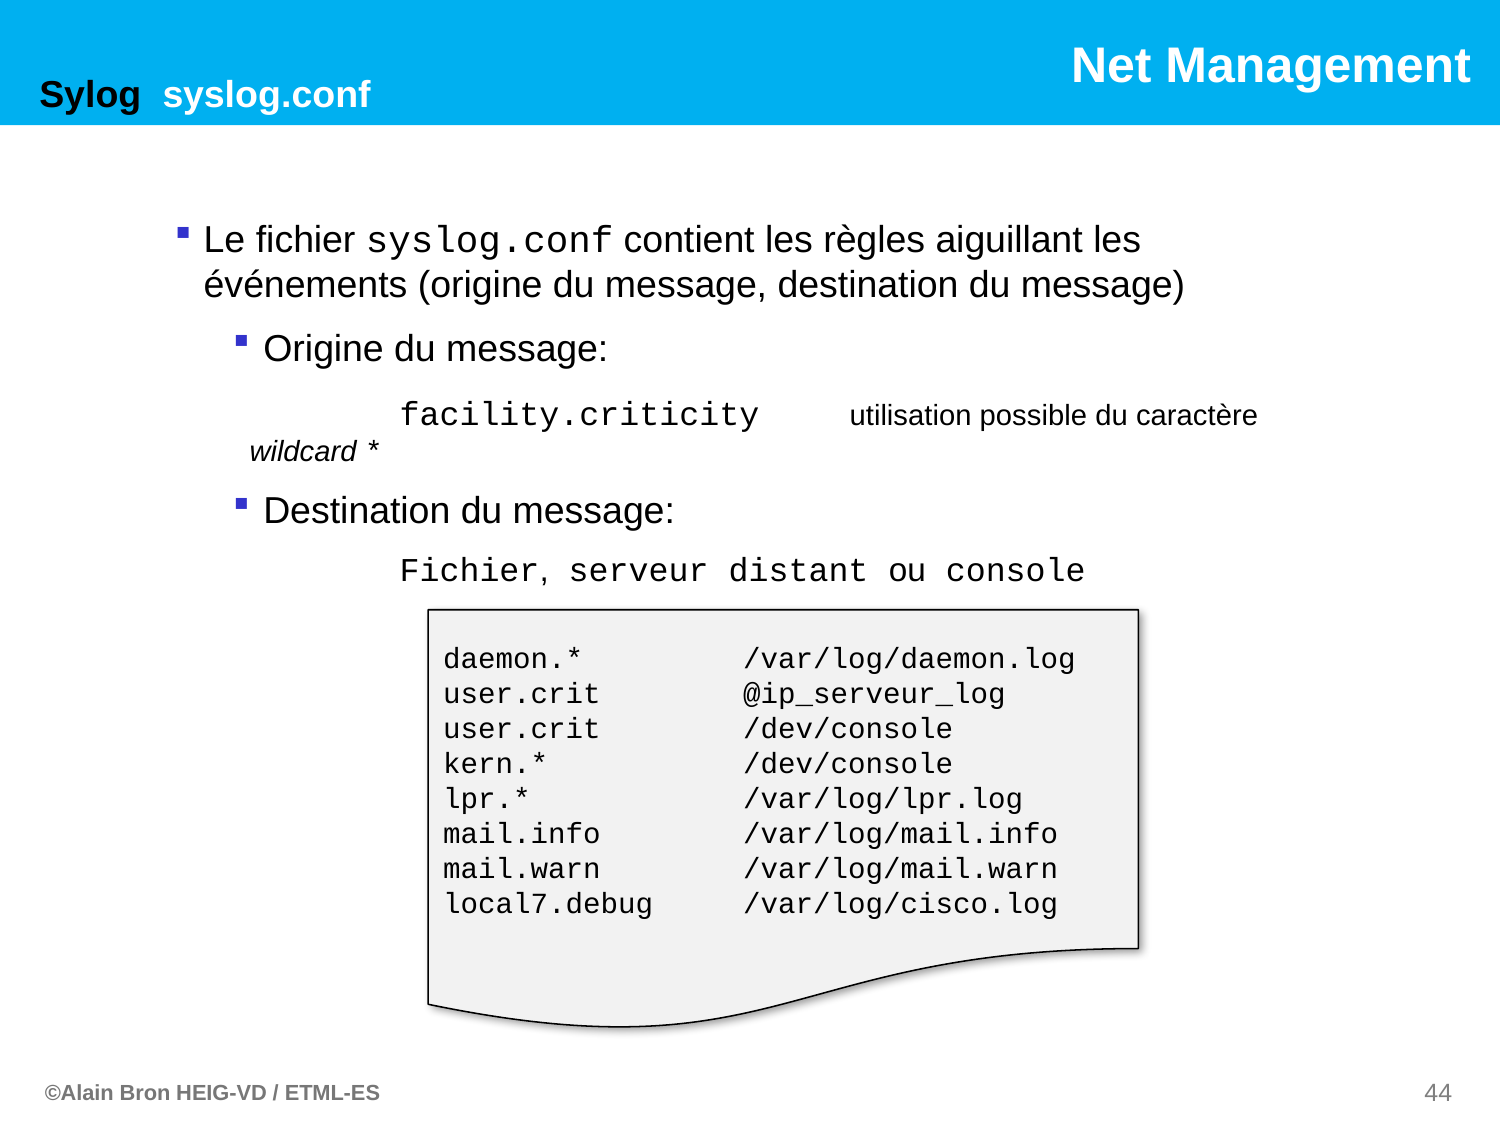

Sylog  syslog.conf
Le fichier syslog.conf contient les règles aiguillant les événements (origine du message, destination du message)
Origine du message:
	facility.criticity	utilisation possible du caractère wildcard *
Destination du message:
	Fichier, serveur distant ou console
daemon.*		/var/log/daemon.log
user.crit	@ip_serveur_log
user.crit	/dev/console
kern.*		/dev/console
lpr.*		/var/log/lpr.log
mail.info	/var/log/mail.info
mail.warn	/var/log/mail.warn
local7.debug 	/var/log/cisco.log